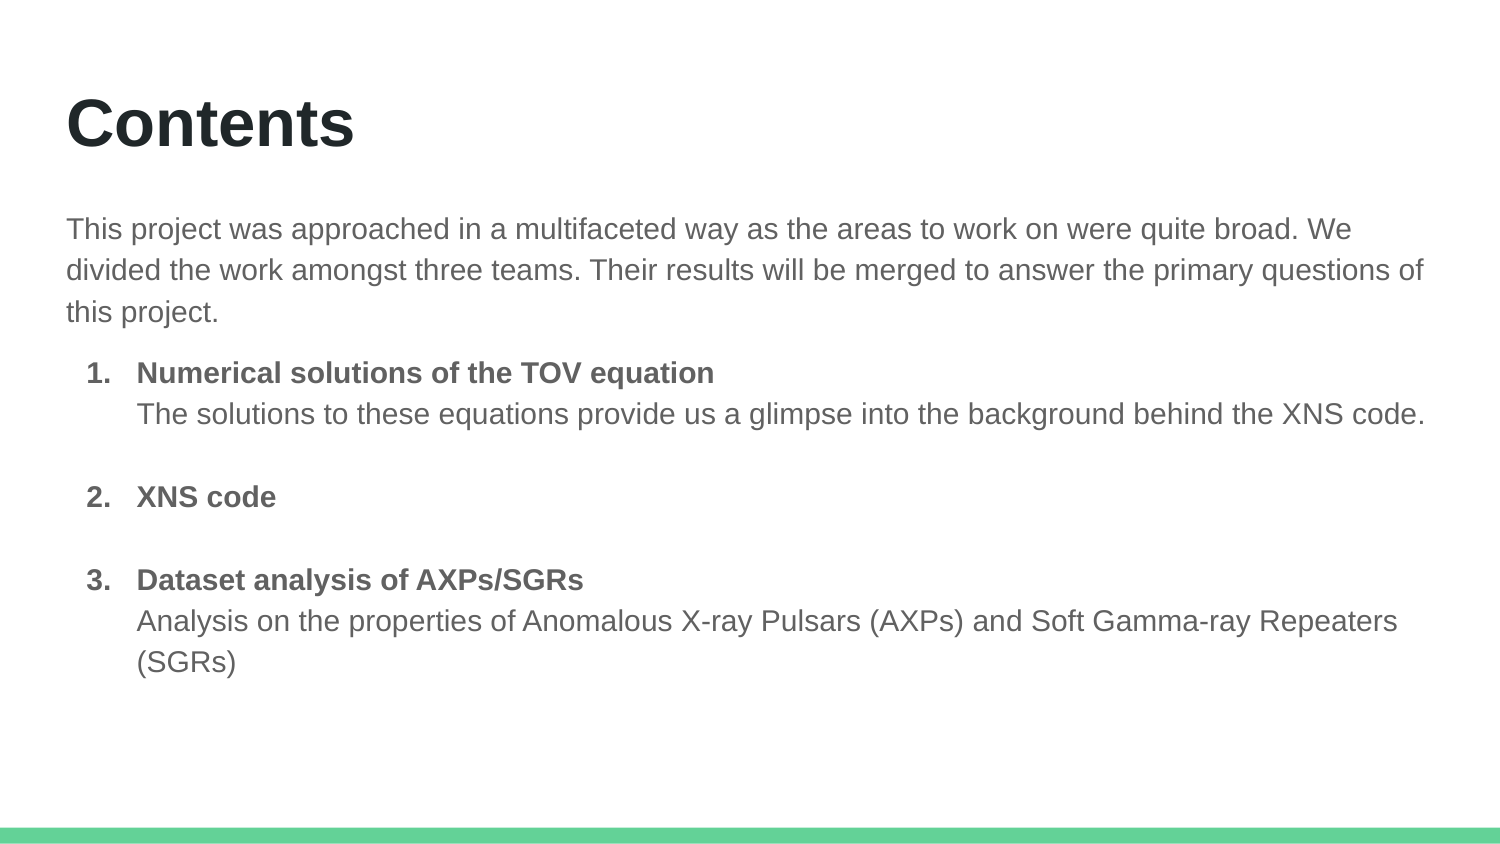

# Contents
This project was approached in a multifaceted way as the areas to work on were quite broad. We divided the work amongst three teams. Their results will be merged to answer the primary questions of this project.
Numerical solutions of the TOV equation
The solutions to these equations provide us a glimpse into the background behind the XNS code.
XNS code
Dataset analysis of AXPs/SGRs
Analysis on the properties of Anomalous X-ray Pulsars (AXPs) and Soft Gamma-ray Repeaters (SGRs)